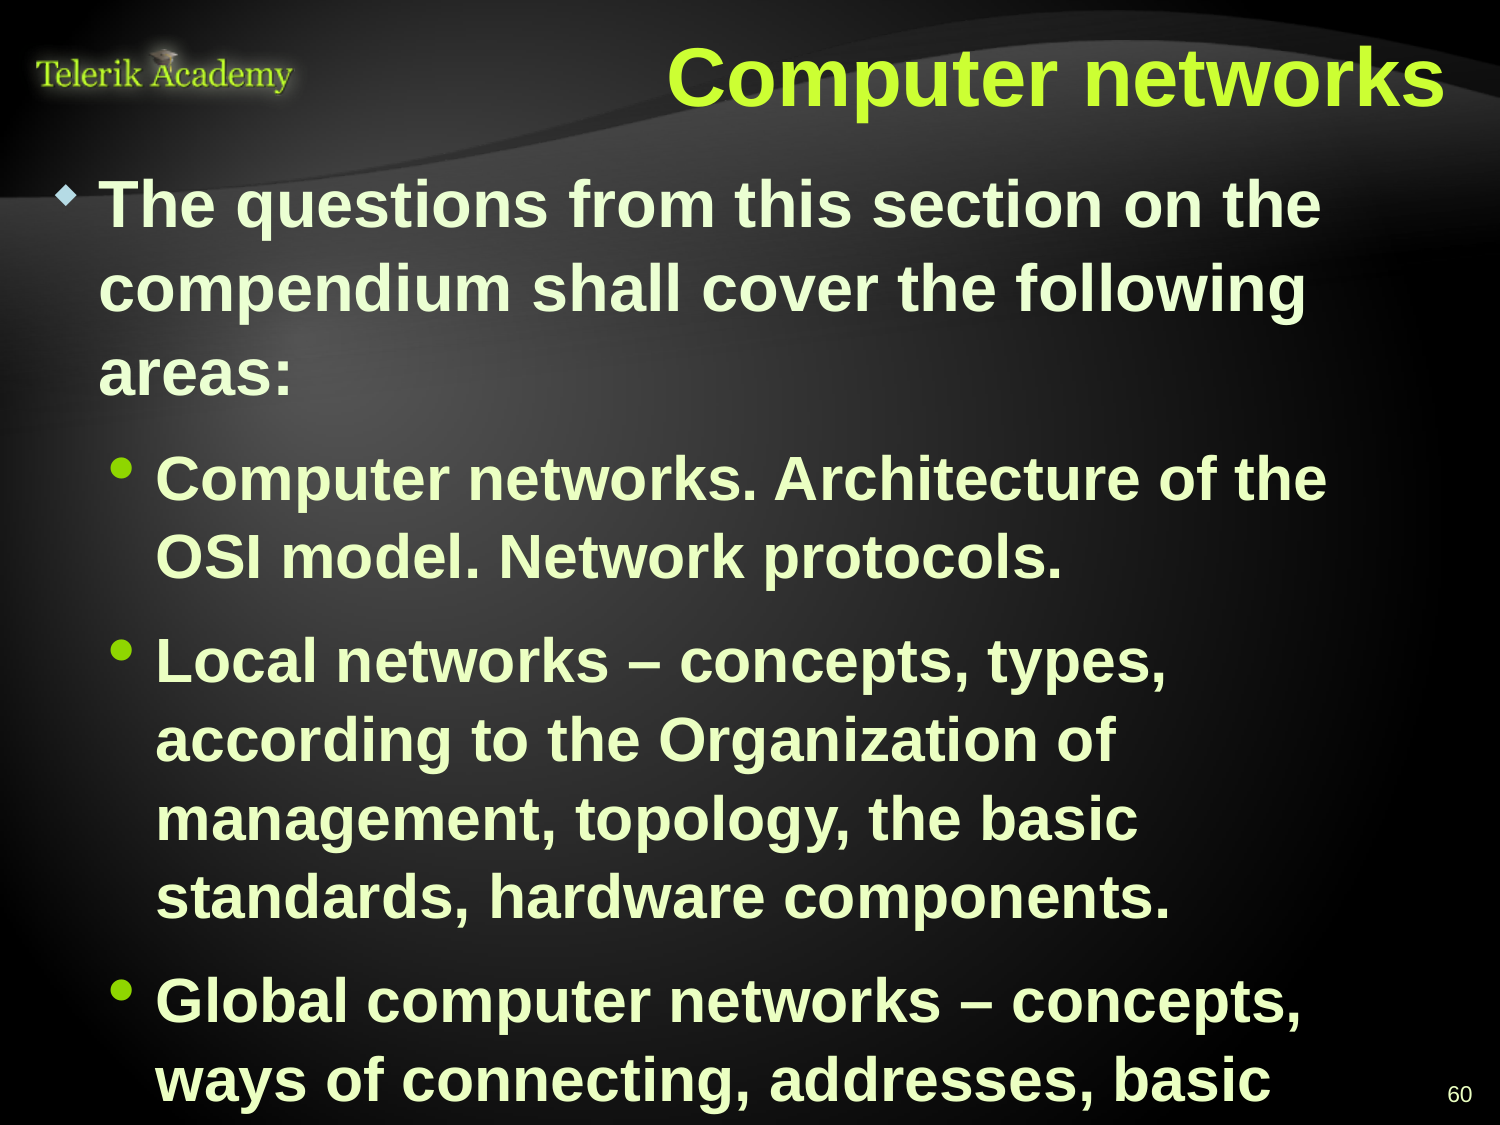

# Computer networks
The questions from this section on the compendium shall cover the following areas:
Computer networks. Architecture of the OSI model. Network protocols.
Local networks – concepts, types, according to the Organization of management, topology, the basic standards, hardware components.
Global computer networks – concepts, ways of connecting, addresses, basic services. Users and access to resources.
60